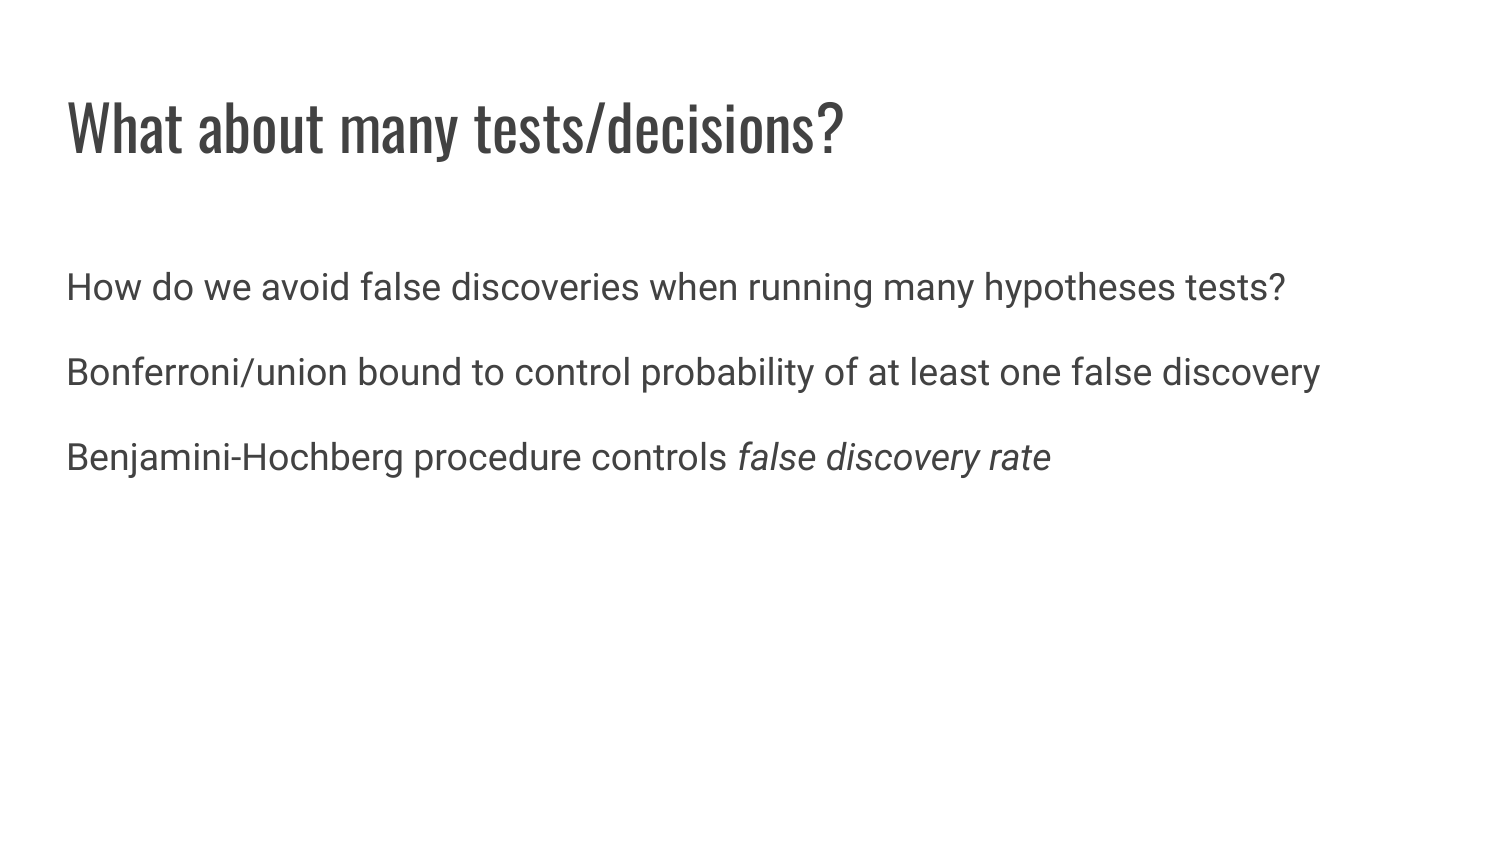

# What about many tests/decisions?
How do we avoid false discoveries when running many hypotheses tests?
Bonferroni/union bound to control probability of at least one false discovery
Benjamini-Hochberg procedure controls false discovery rate